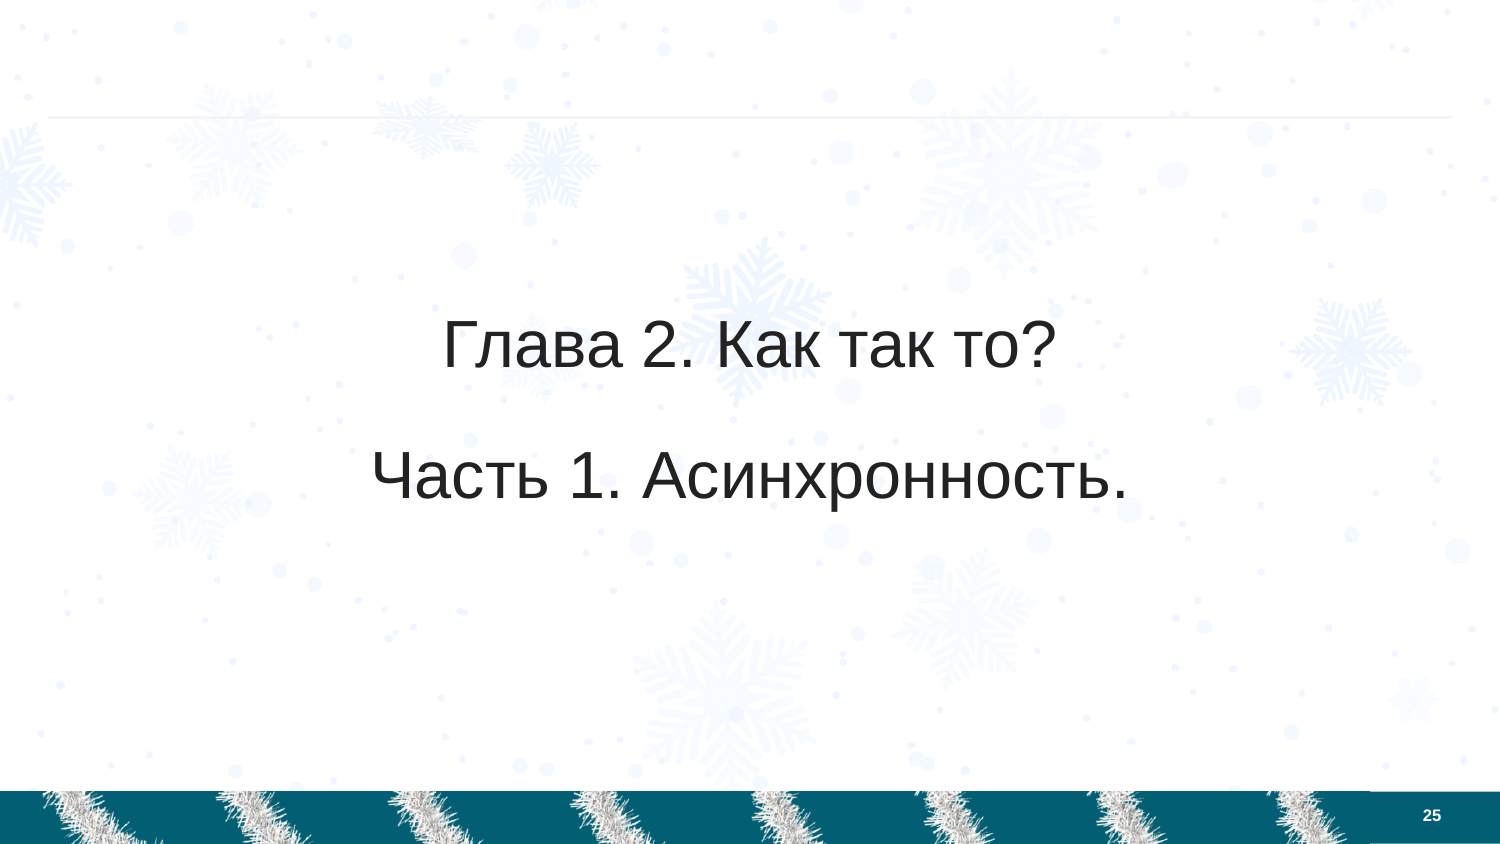

#
Глава 2. Как так то?
Часть 1. Асинхронность.
25